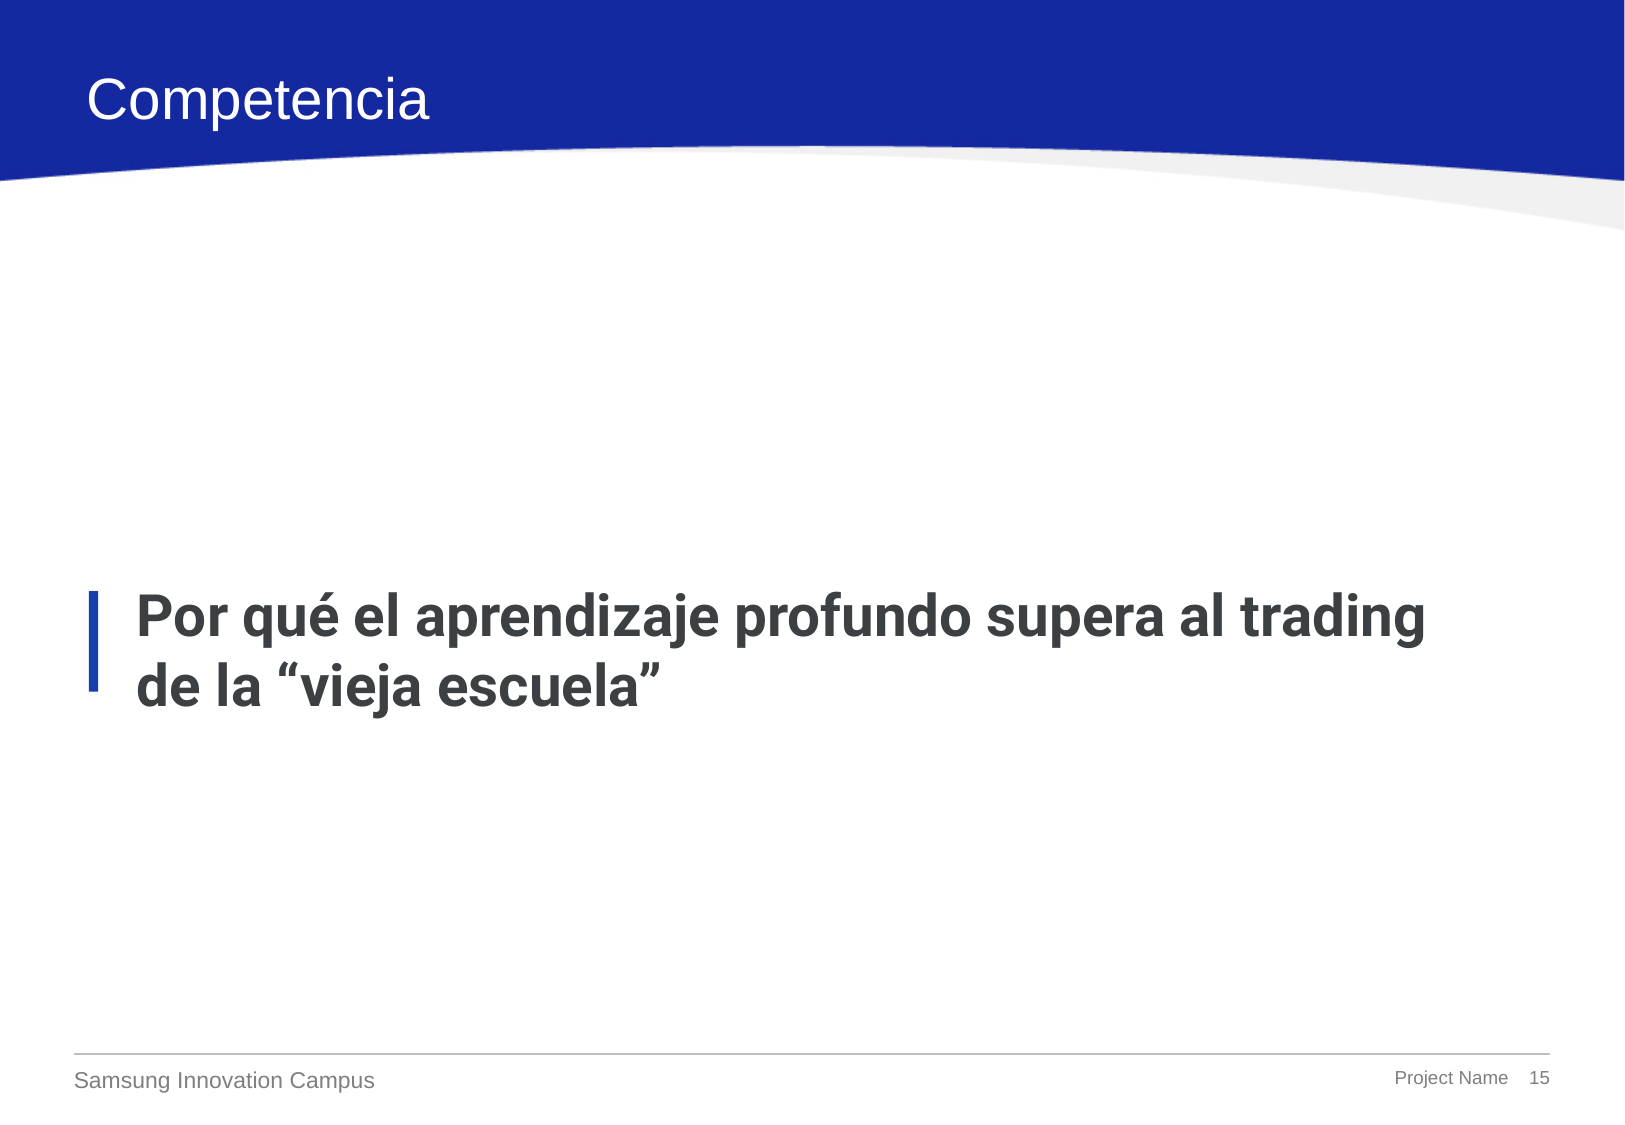

Competencia

Por qué el aprendizaje profundo supera al trading de la “vieja escuela”